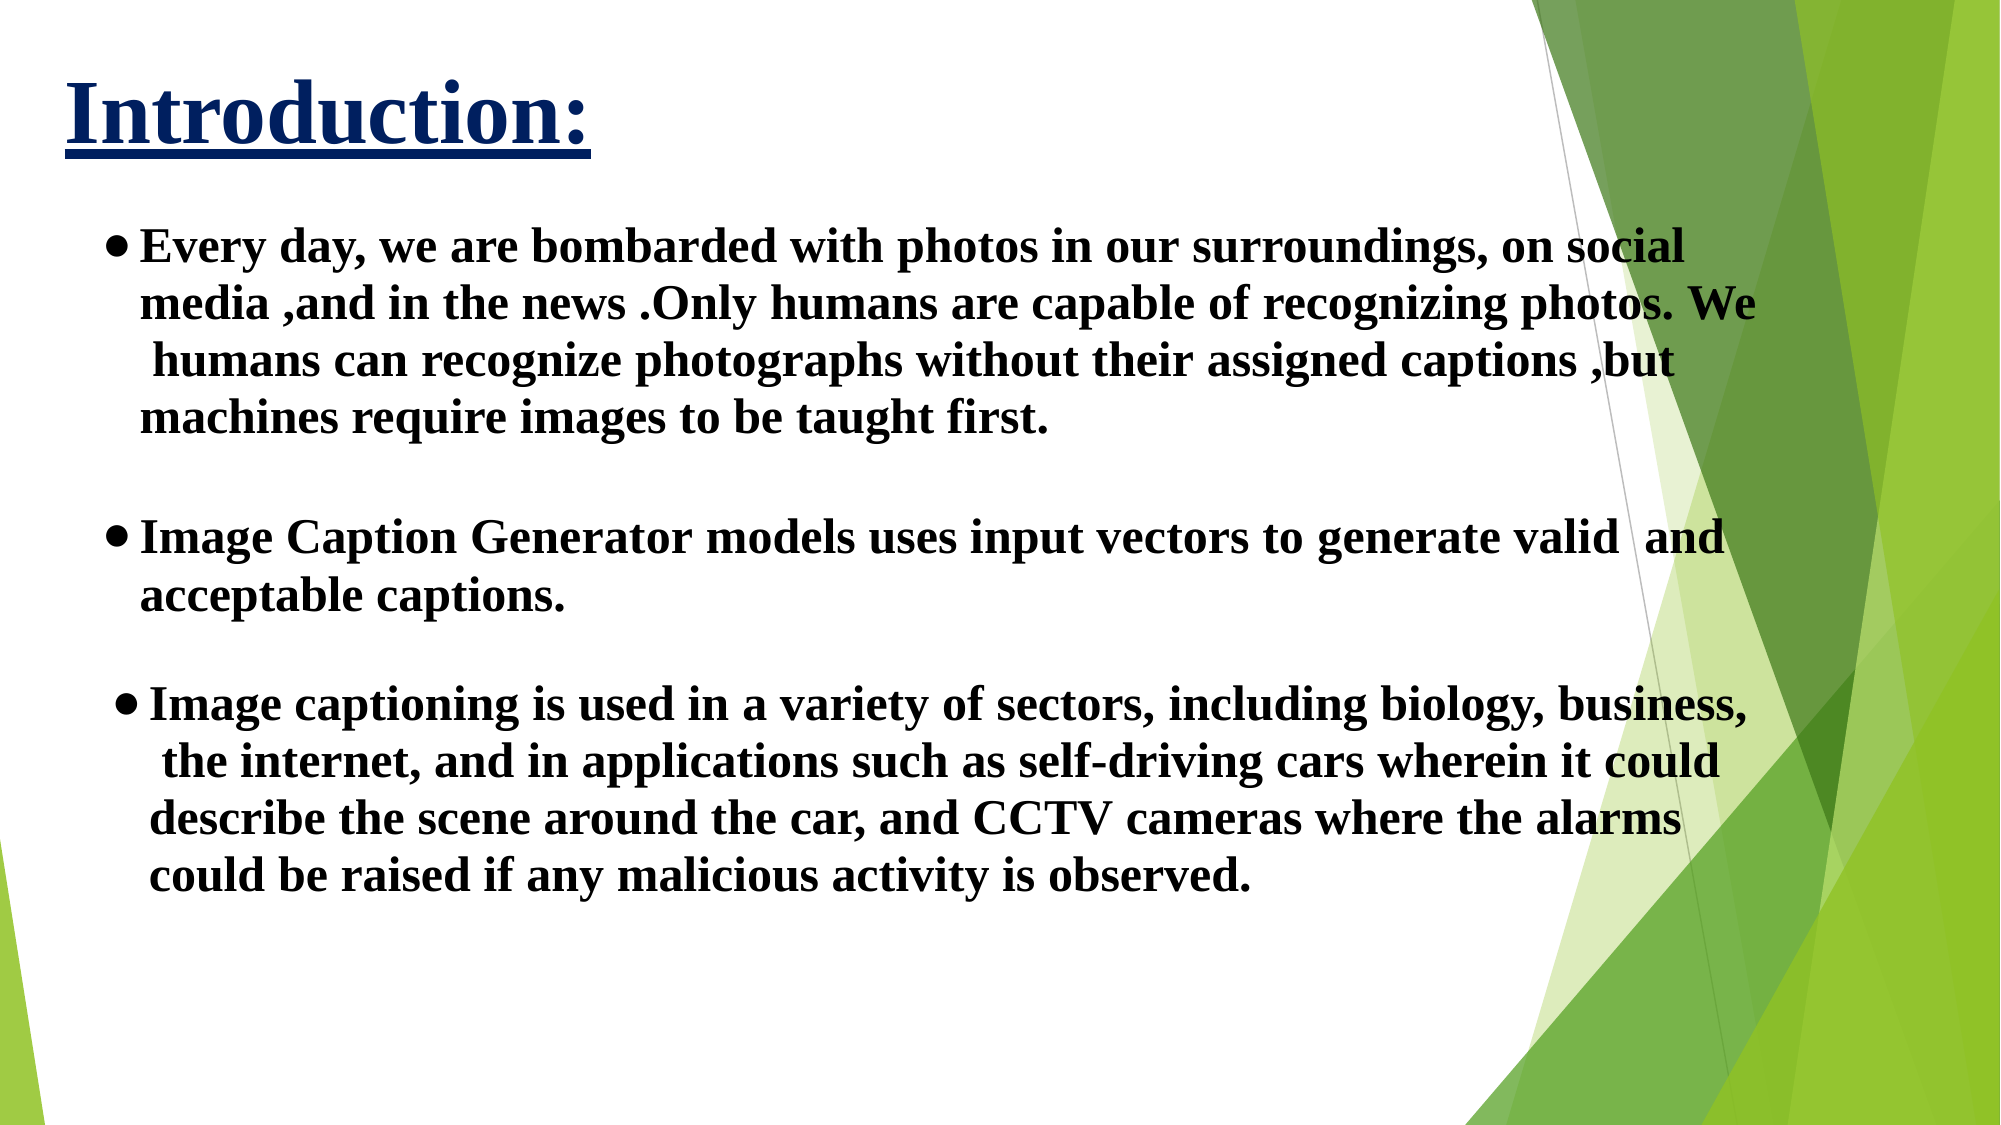

# Introduction:
Every day, we are bombarded with photos in our surroundings, on social  media ,and in the news .Only humans are capable of recognizing photos. We  humans can recognize photographs without their assigned captions ,but  machines require images to be taught first.

Image Caption Generator models uses input vectors to generate valid  and acceptable captions.

Image captioning is used in a variety of sectors, including biology, business,  the internet, and in applications such as self-driving cars wherein it could  describe the scene around the car, and CCTV cameras where the alarms  could be raised if any malicious activity is observed.